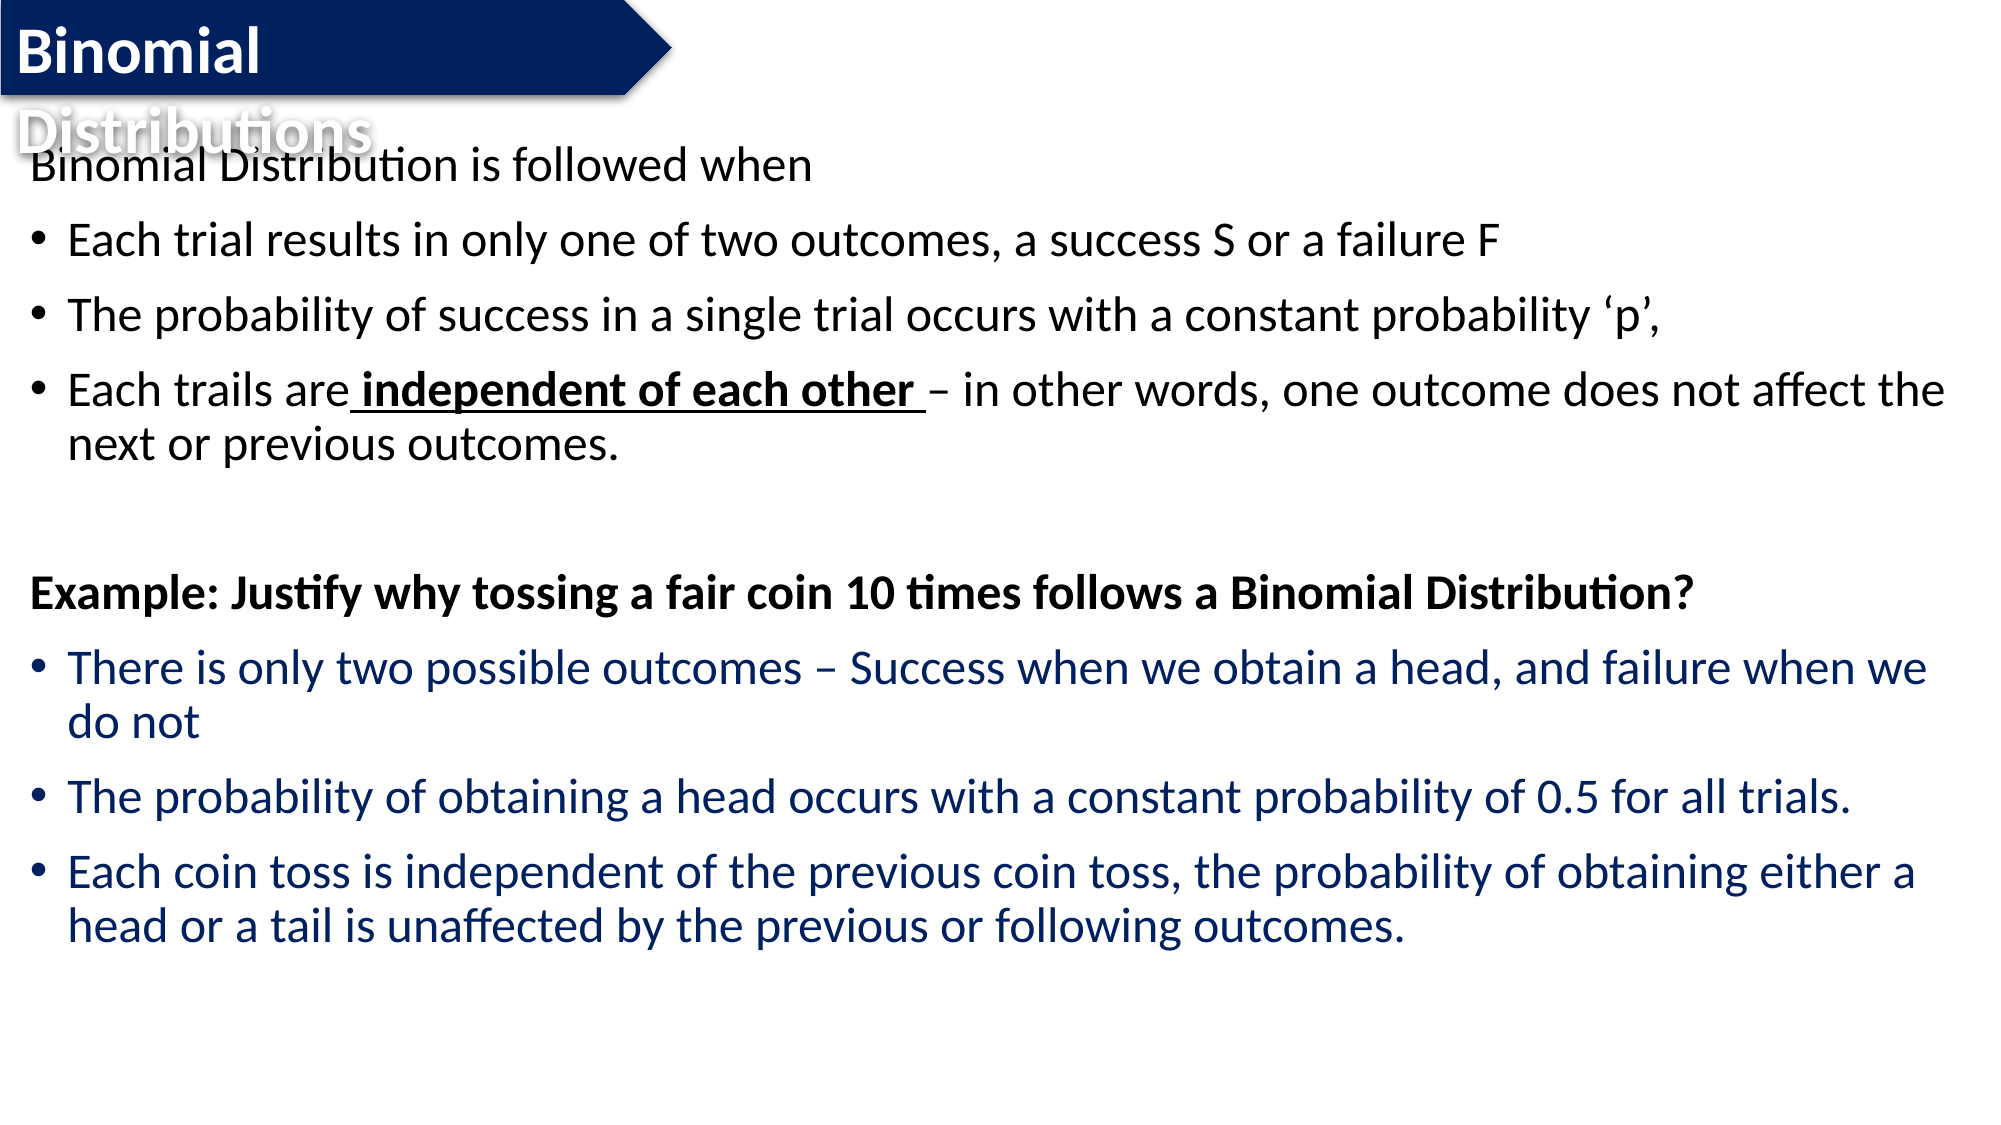

Binomial Distributions
Binomial Distribution is followed when
Each trial results in only one of two outcomes, a success S or a failure F
The probability of success in a single trial occurs with a constant probability ‘p’,
Each trails are independent of each other – in other words, one outcome does not affect the next or previous outcomes.

Example: Justify why tossing a fair coin 10 times follows a Binomial Distribution?
There is only two possible outcomes – Success when we obtain a head, and failure when we do not
The probability of obtaining a head occurs with a constant probability of 0.5 for all trials.
Each coin toss is independent of the previous coin toss, the probability of obtaining either a head or a tail is unaffected by the previous or following outcomes.